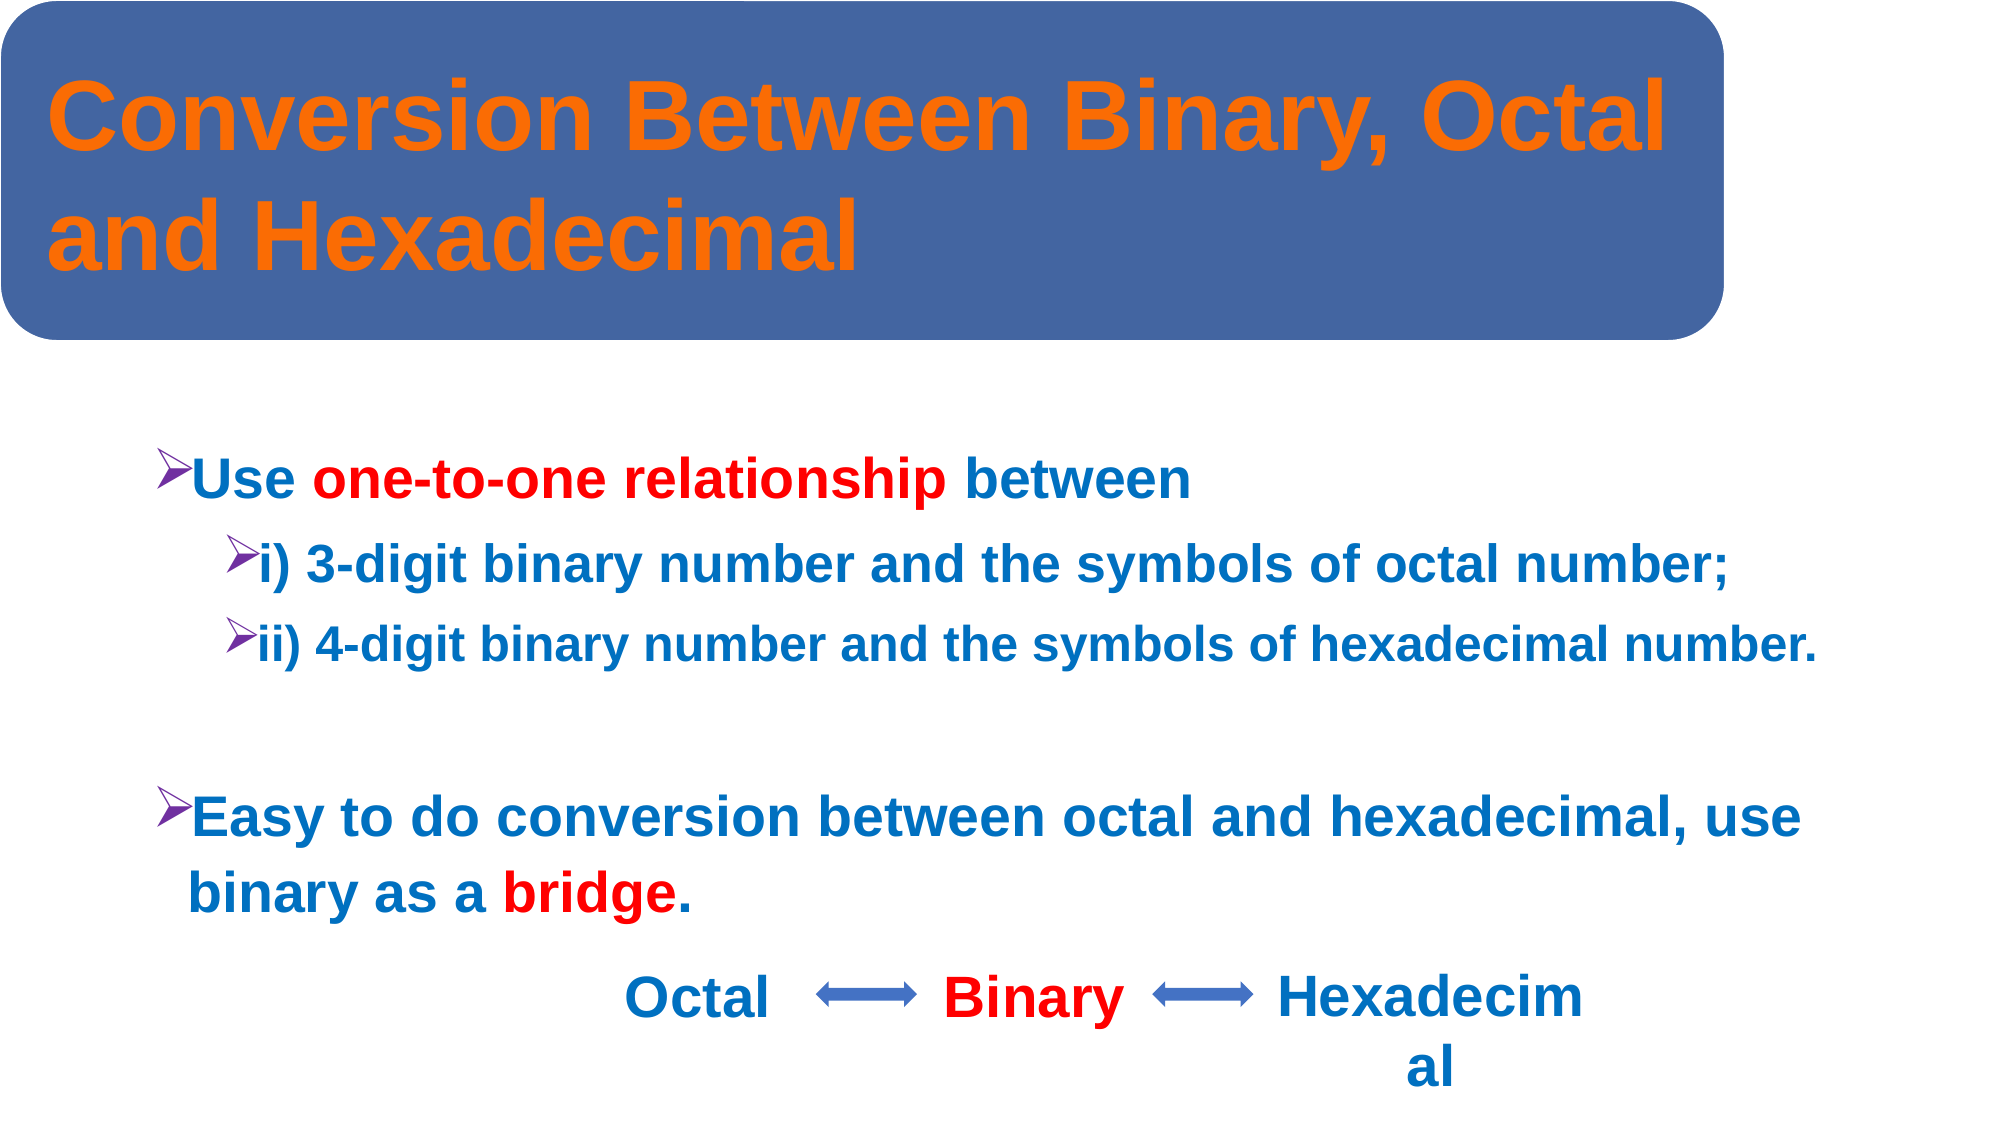

Conversion Between Binary, Octal and Hexadecimal
Use one-to-one relationship between
i) 3-digit binary number and the symbols of octal number;
ii) 4-digit binary number and the symbols of hexadecimal number.

Easy to do conversion between octal and hexadecimal, use binary as a bridge.

Hexadecimal
Octal
Binary